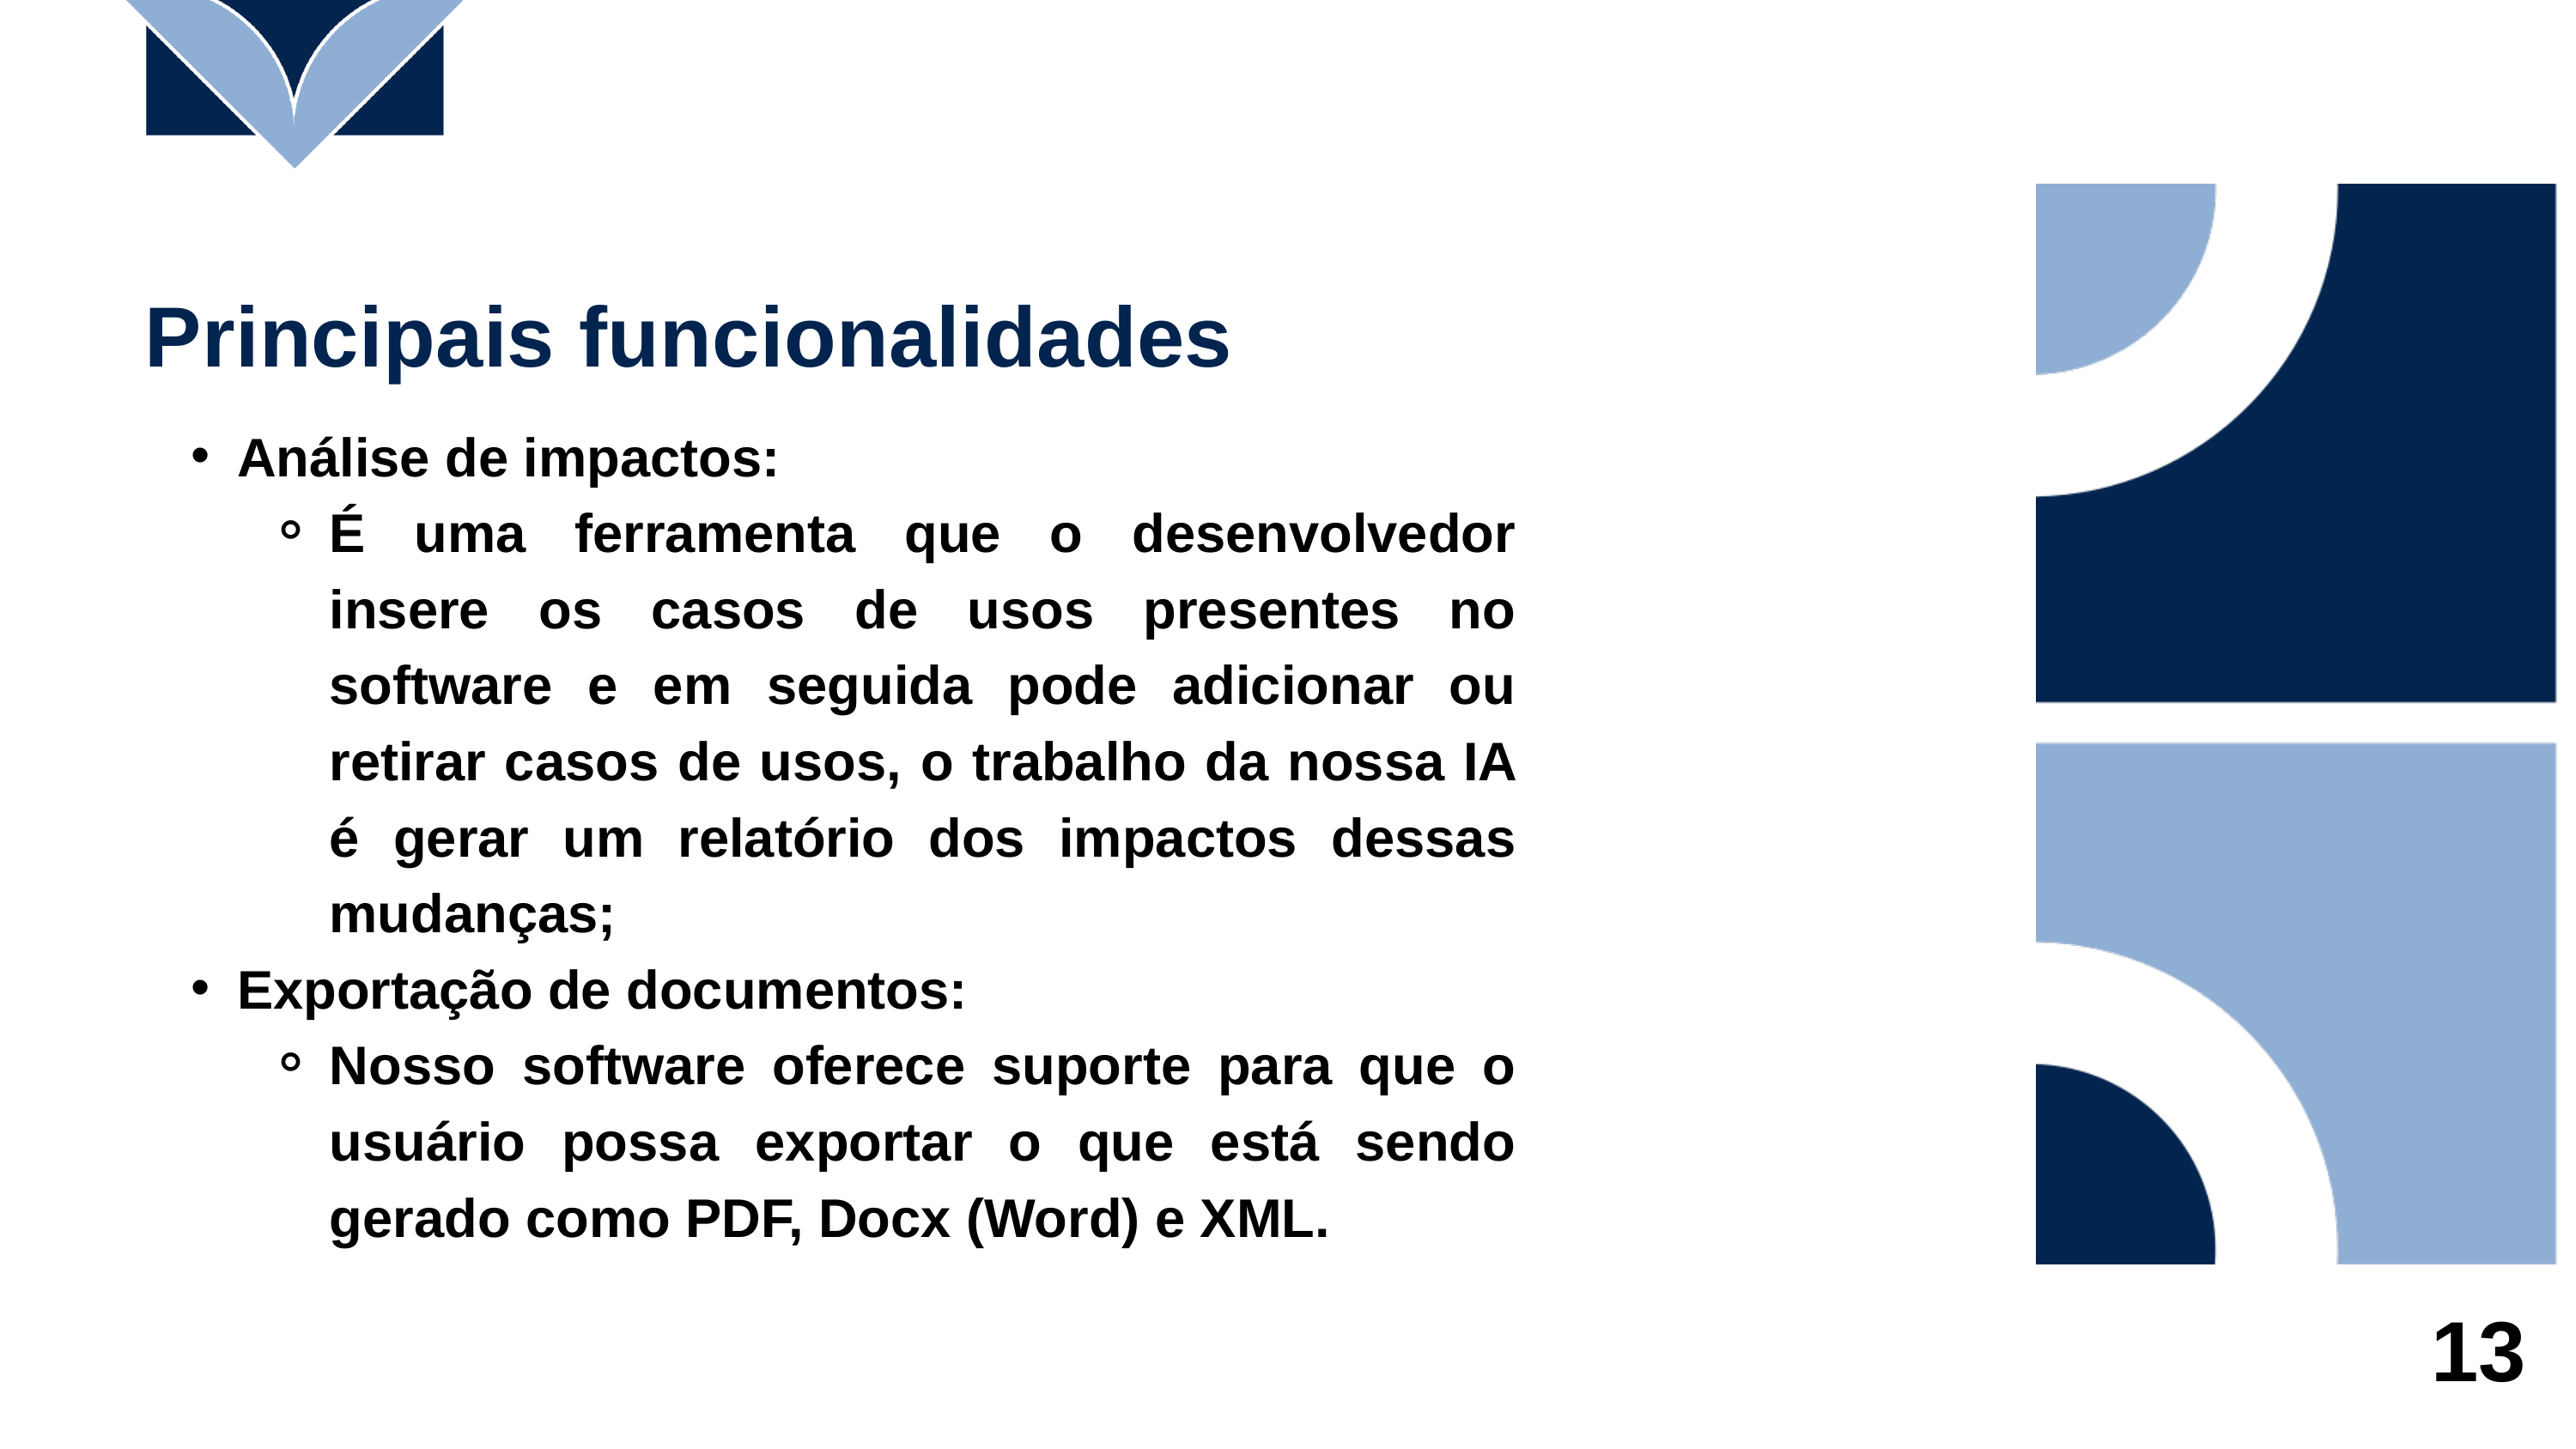

Principais funcionalidades
Análise de impactos:
É uma ferramenta que o desenvolvedor insere os casos de usos presentes no software e em seguida pode adicionar ou retirar casos de usos, o trabalho da nossa IA é gerar um relatório dos impactos dessas mudanças;
Exportação de documentos:
Nosso software oferece suporte para que o usuário possa exportar o que está sendo gerado como PDF, Docx (Word) e XML.
13